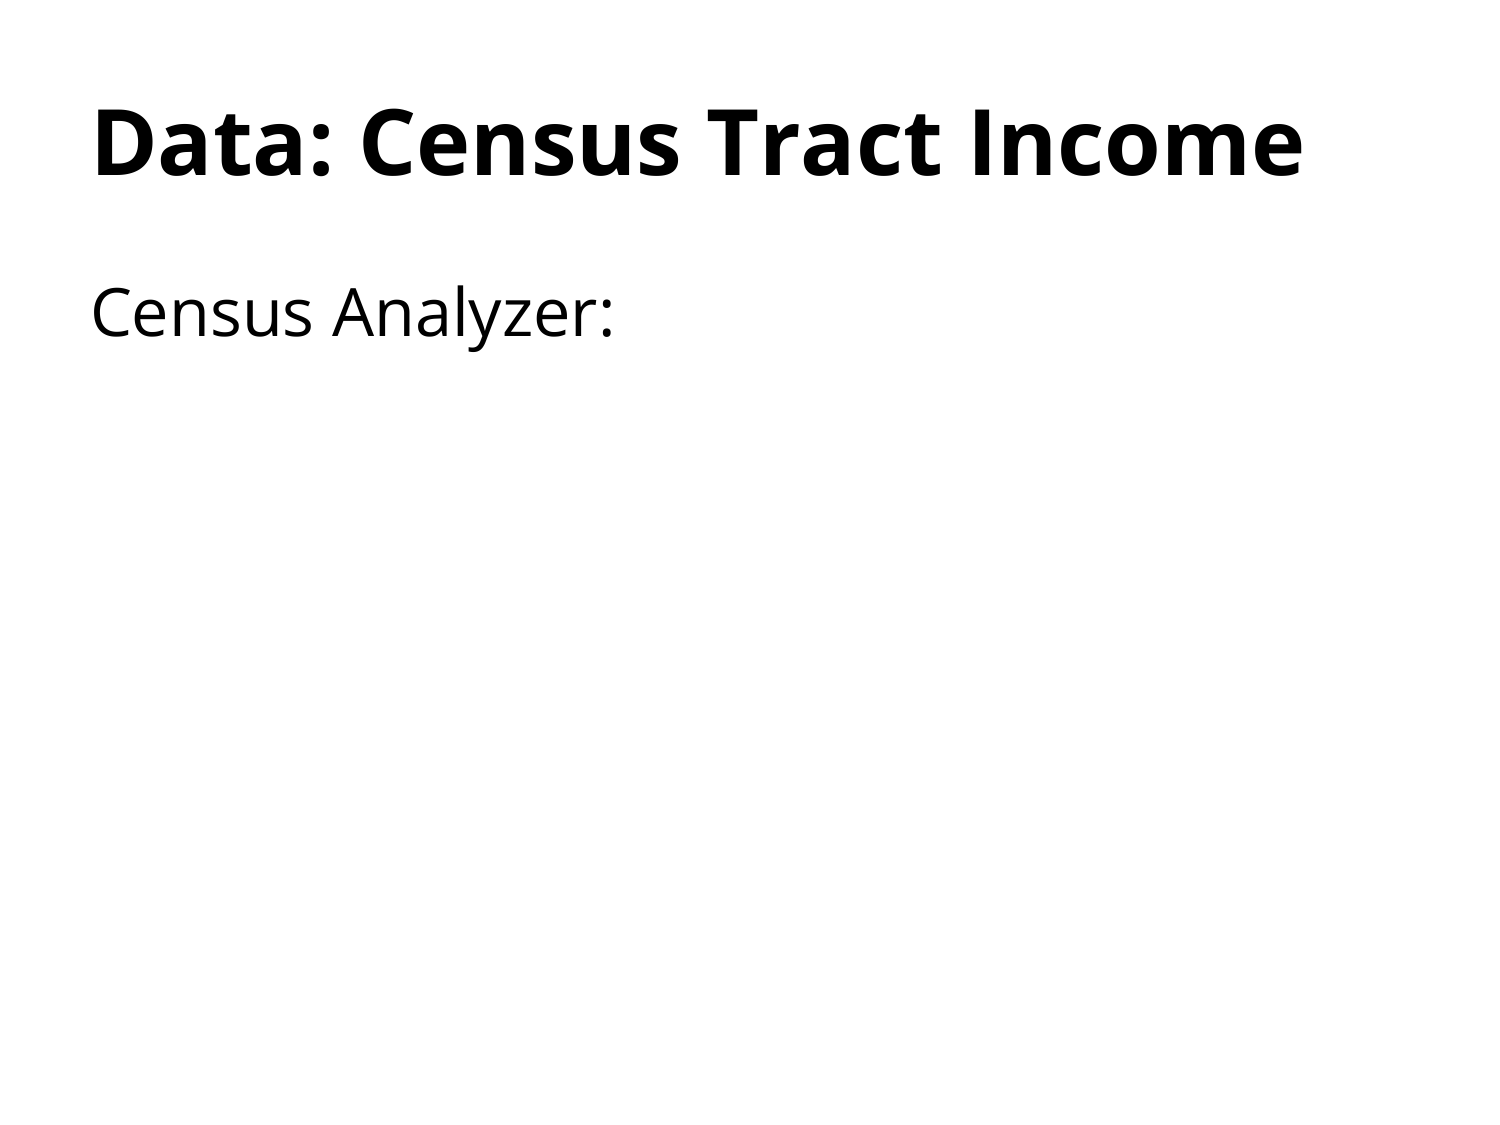

# Data: Census Tract Income
Census Analyzer: